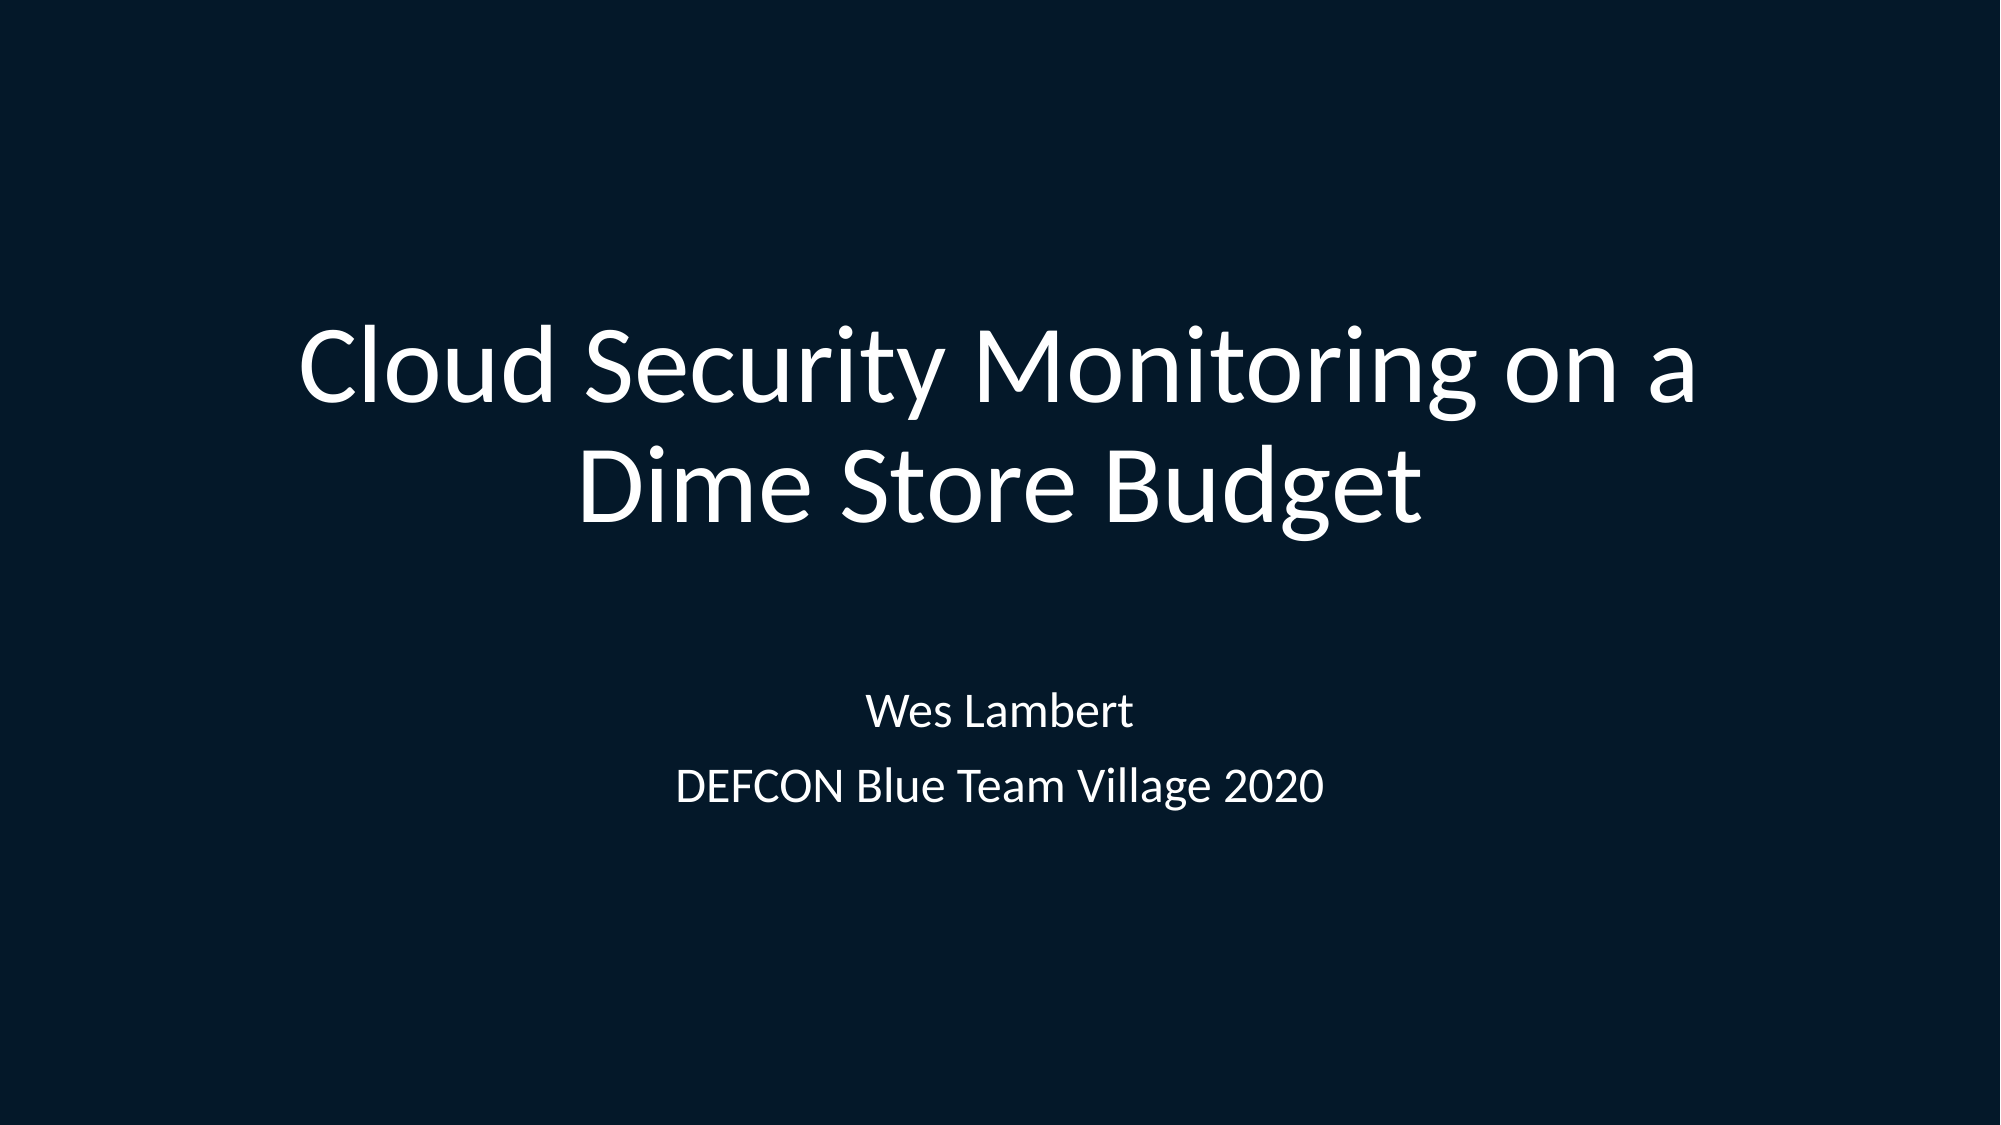

# Cloud Security Monitoring on a Dime Store Budget
Wes Lambert
DEFCON Blue Team Village 2020